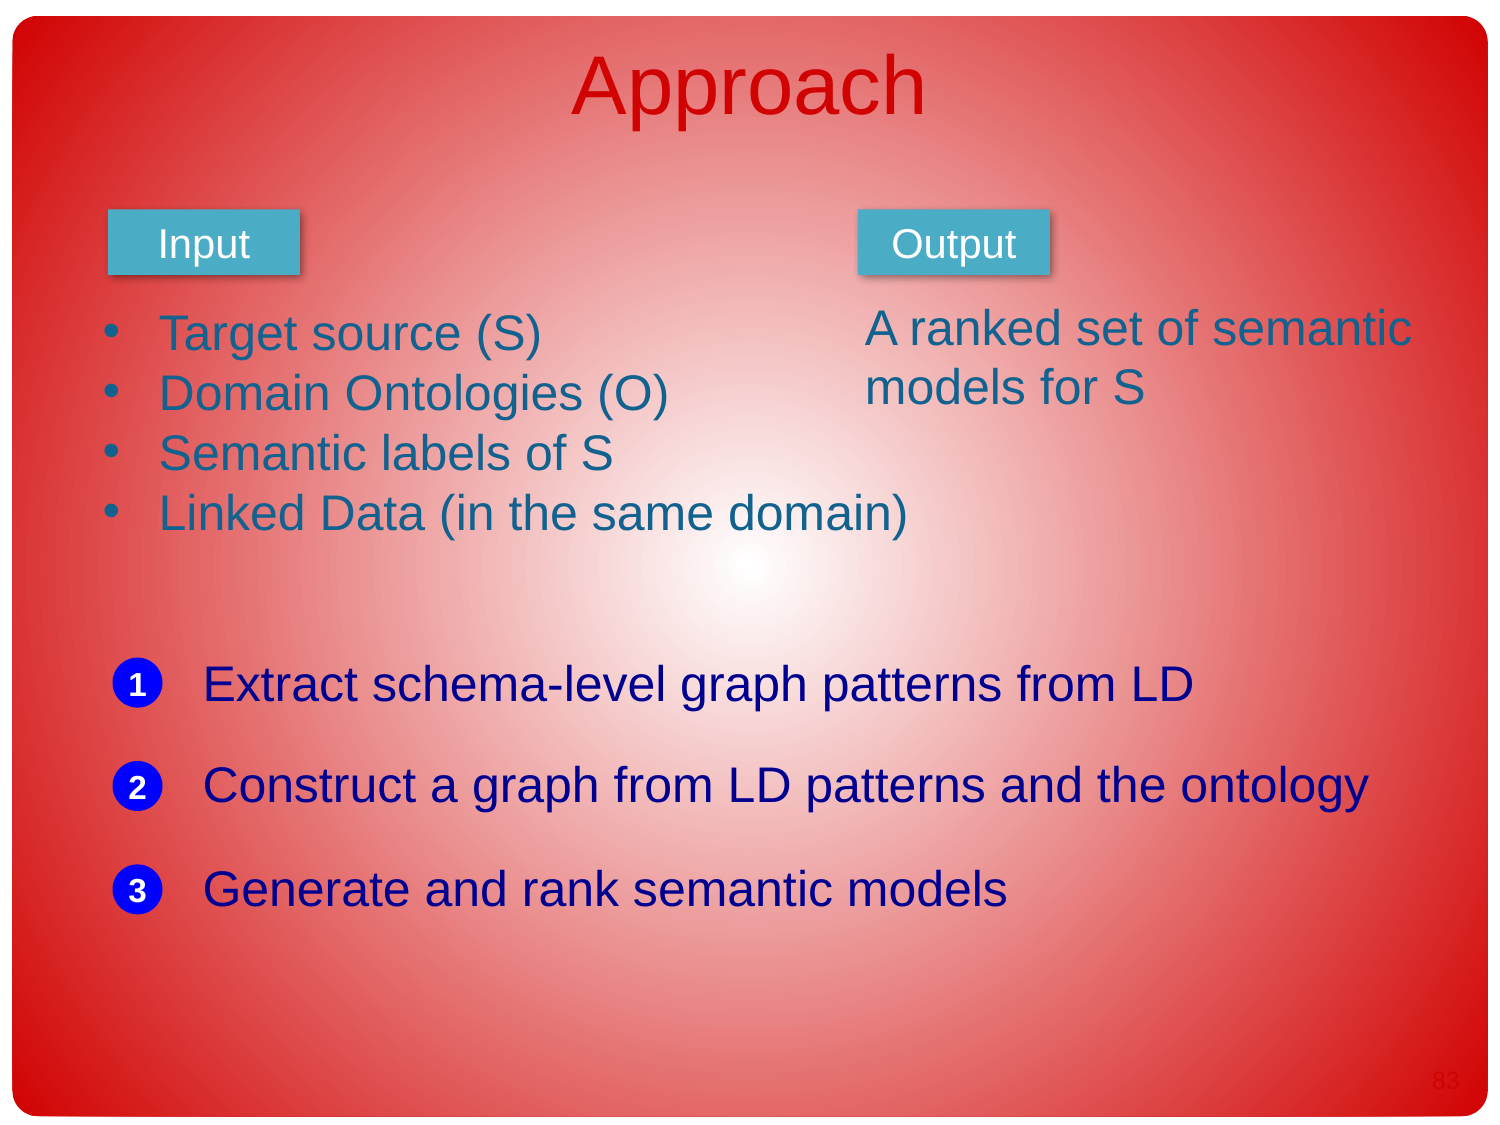

# Approach
Input
Output
A ranked set of semantic models for S
Target source (S)
Domain Ontologies (O)
Semantic labels of S
Linked Data (in the same domain)
Extract schema-level graph patterns from LD
1
Construct a graph from LD patterns and the ontology
2
Generate and rank semantic models
3
83